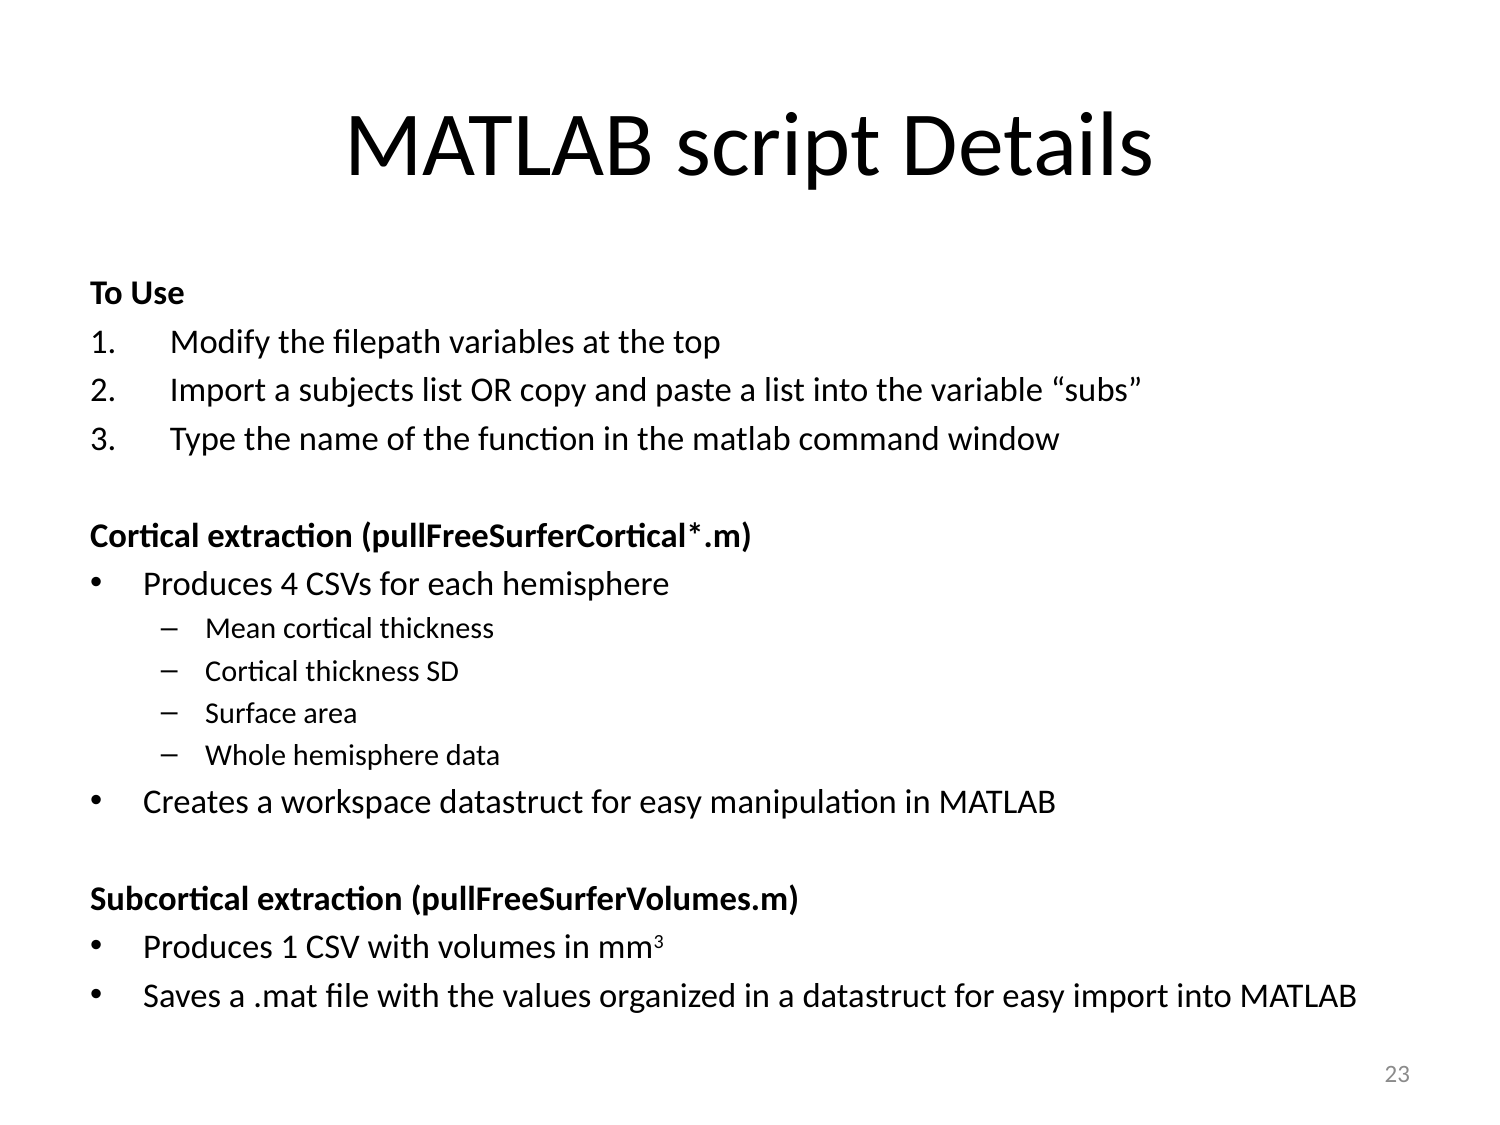

# MATLAB script Details
To Use
Modify the filepath variables at the top
Import a subjects list OR copy and paste a list into the variable “subs”
Type the name of the function in the matlab command window

Cortical extraction (pullFreeSurferCortical*.m)
Produces 4 CSVs for each hemisphere
Mean cortical thickness
Cortical thickness SD
Surface area
Whole hemisphere data
Creates a workspace datastruct for easy manipulation in MATLAB

Subcortical extraction (pullFreeSurferVolumes.m)
Produces 1 CSV with volumes in mm3
Saves a .mat file with the values organized in a datastruct for easy import into MATLAB
23